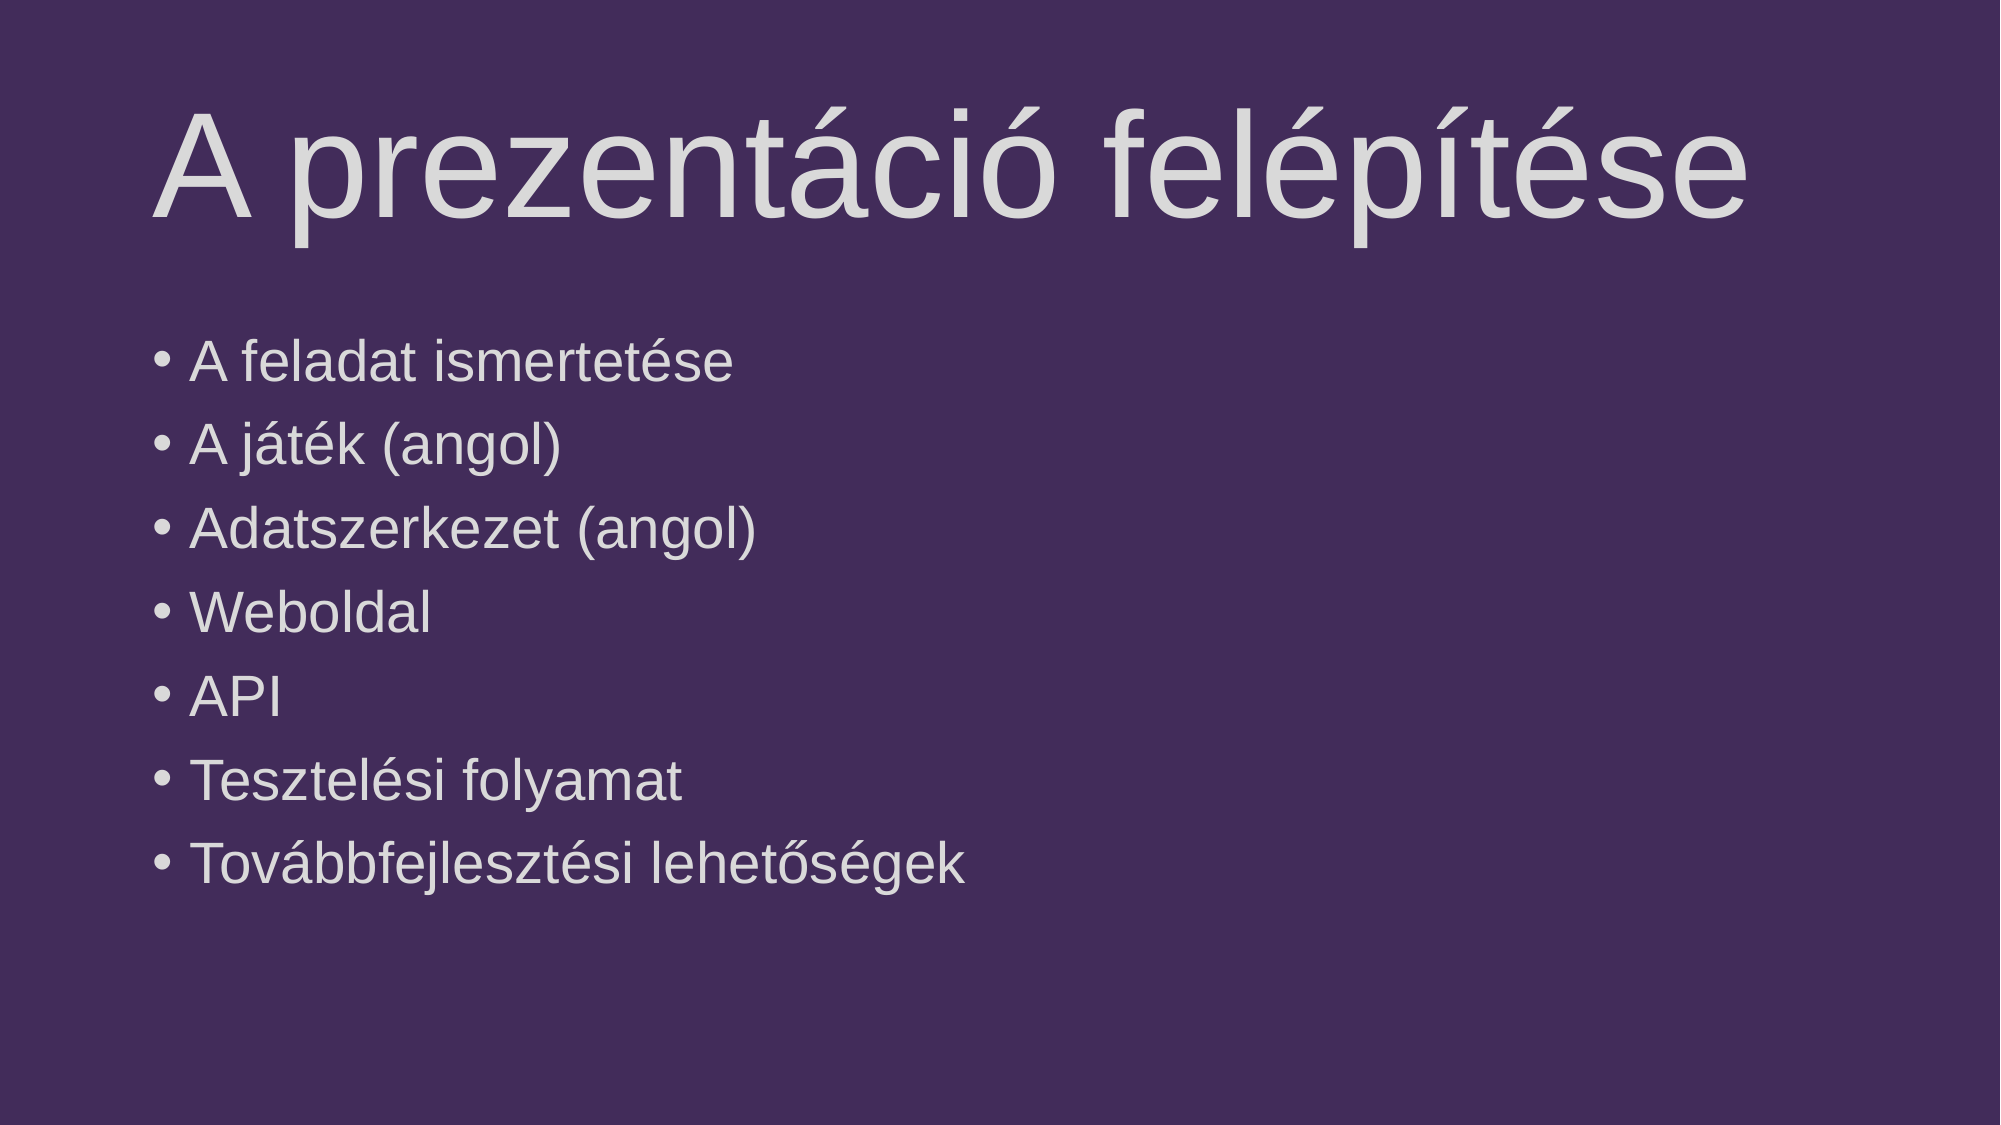

# A prezentáció felépítése
A feladat ismertetése
A játék (angol)
Adatszerkezet (angol)
Weboldal
API
Tesztelési folyamat
Továbbfejlesztési lehetőségek